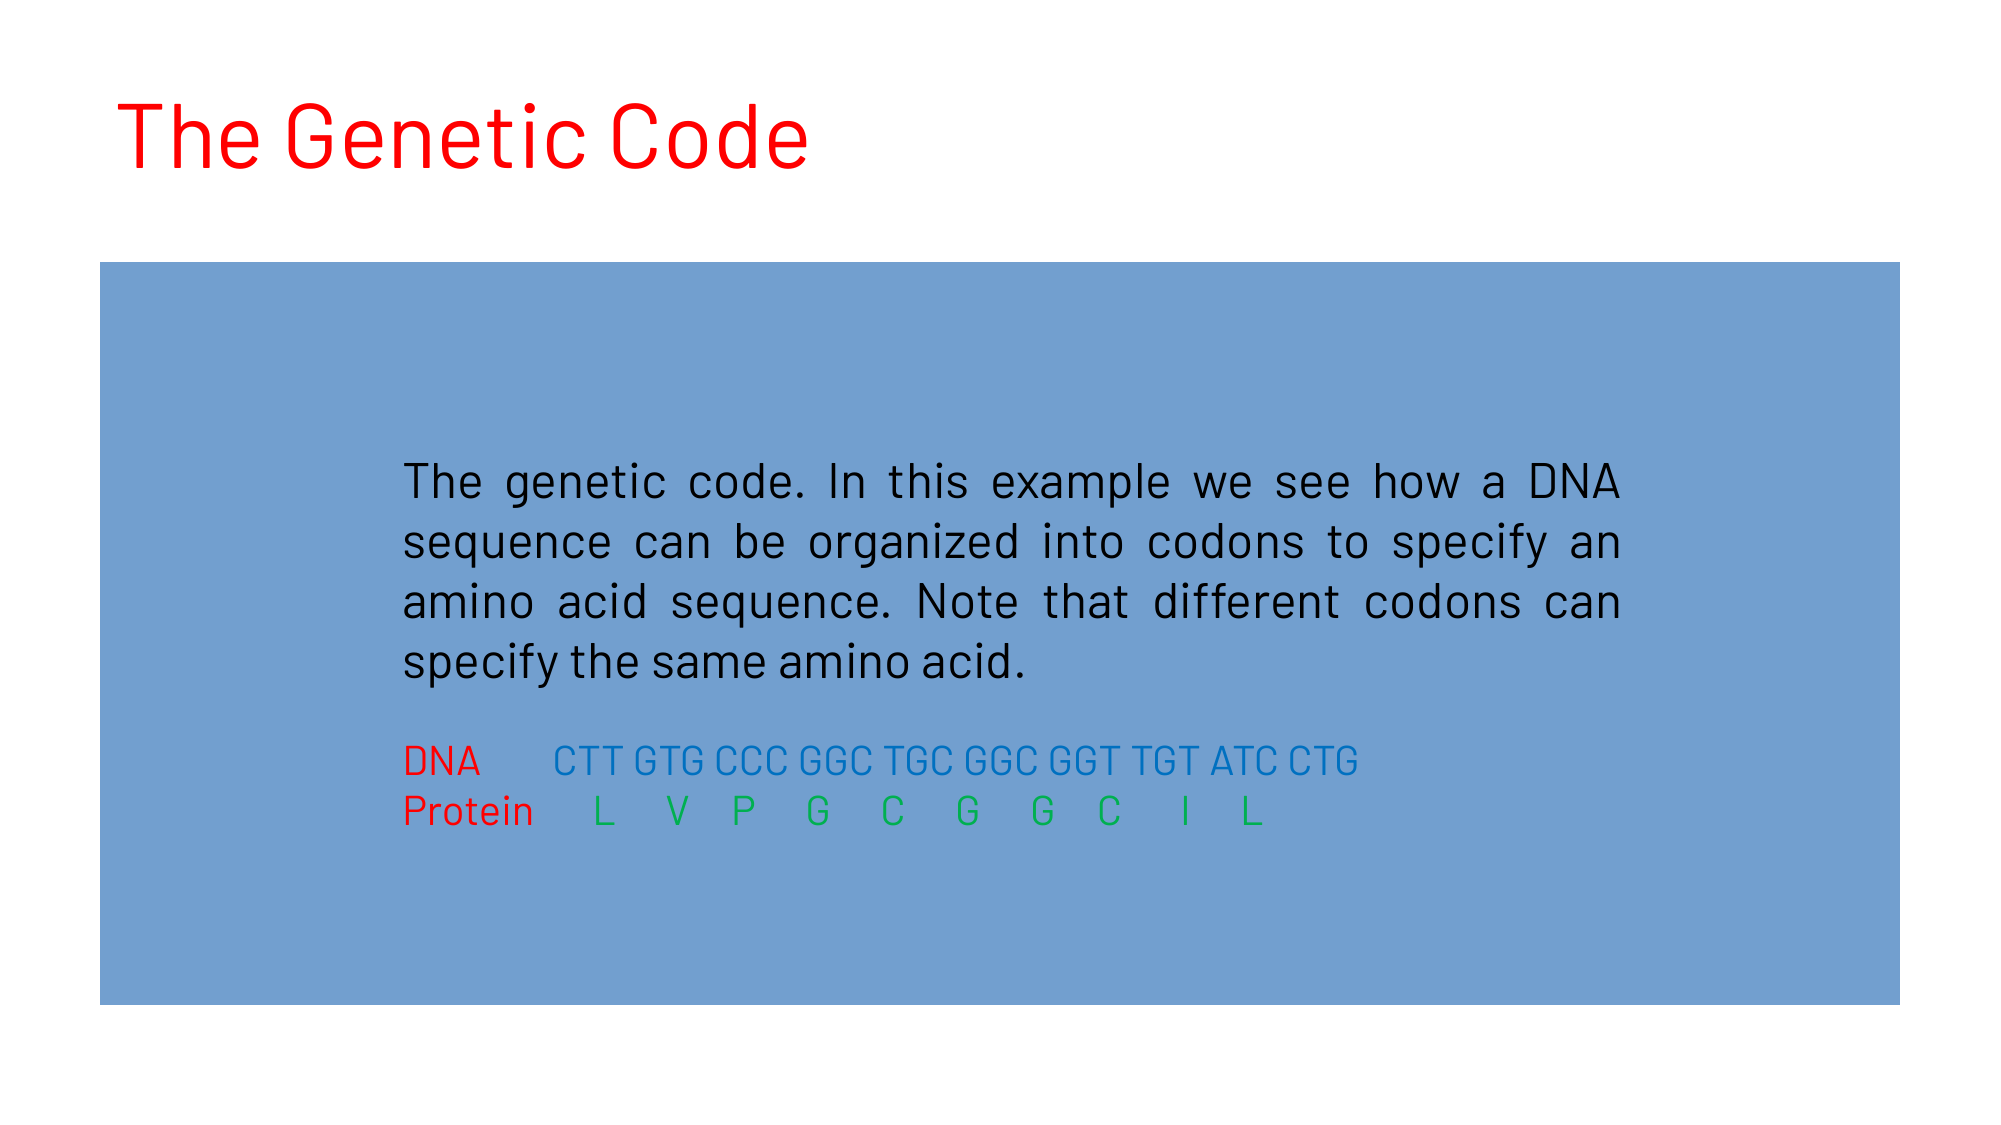

# The Genetic Code

The genetic code. In this example we see how a DNA sequence can be organized into codons to specify an amino acid sequence. Note that different codons can specify the same amino acid.

DNA 	CTT GTG CCC GGC TGC GGC GGT TGT ATC CTG
Protein       L      V     P      G      C      G      G     C       I      L